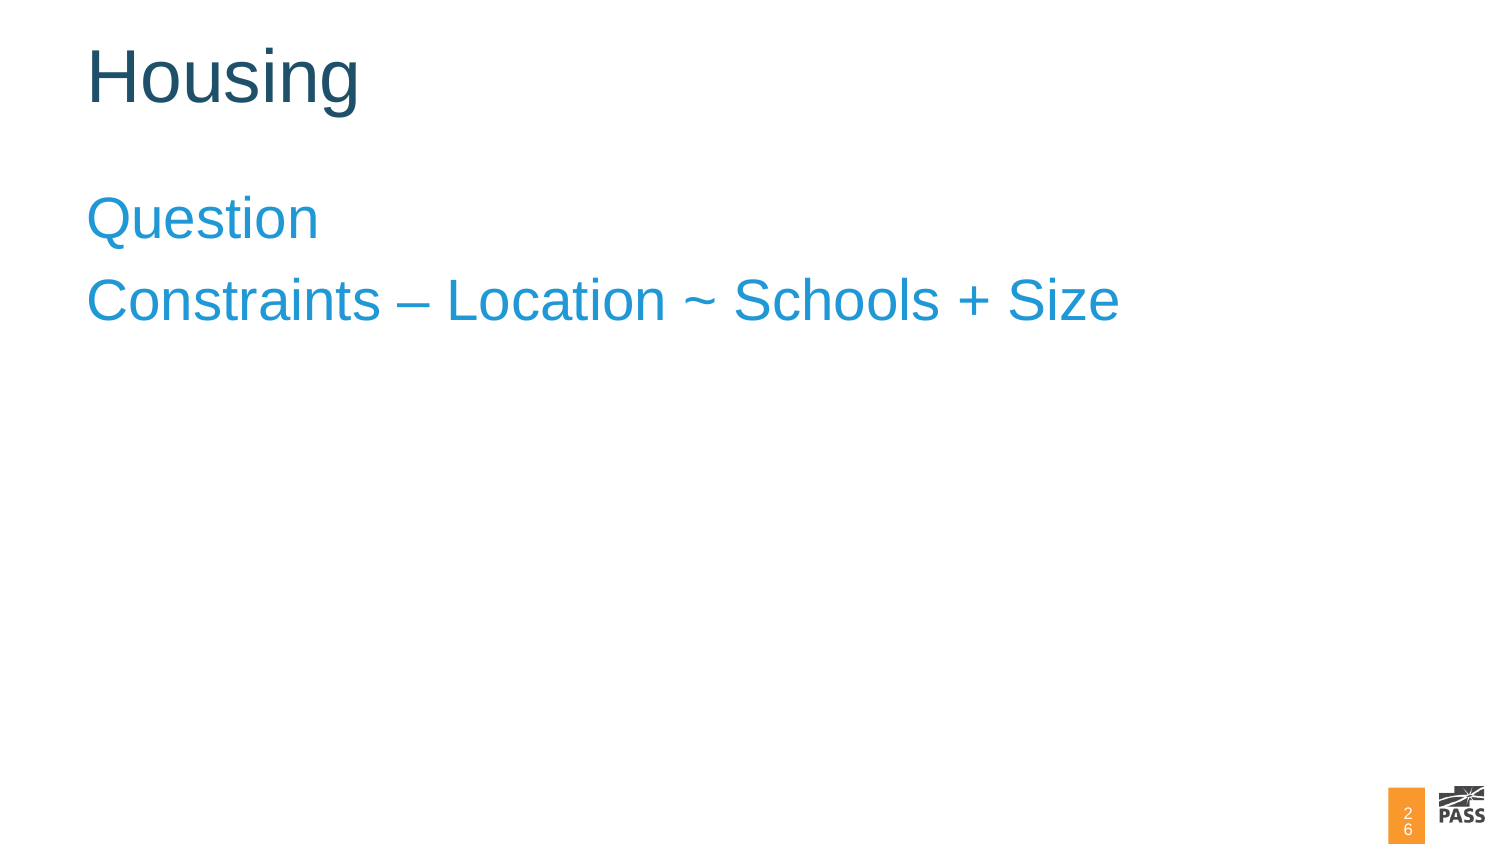

# Housing
Question
Constraints – Location ~ Schools + Size
26